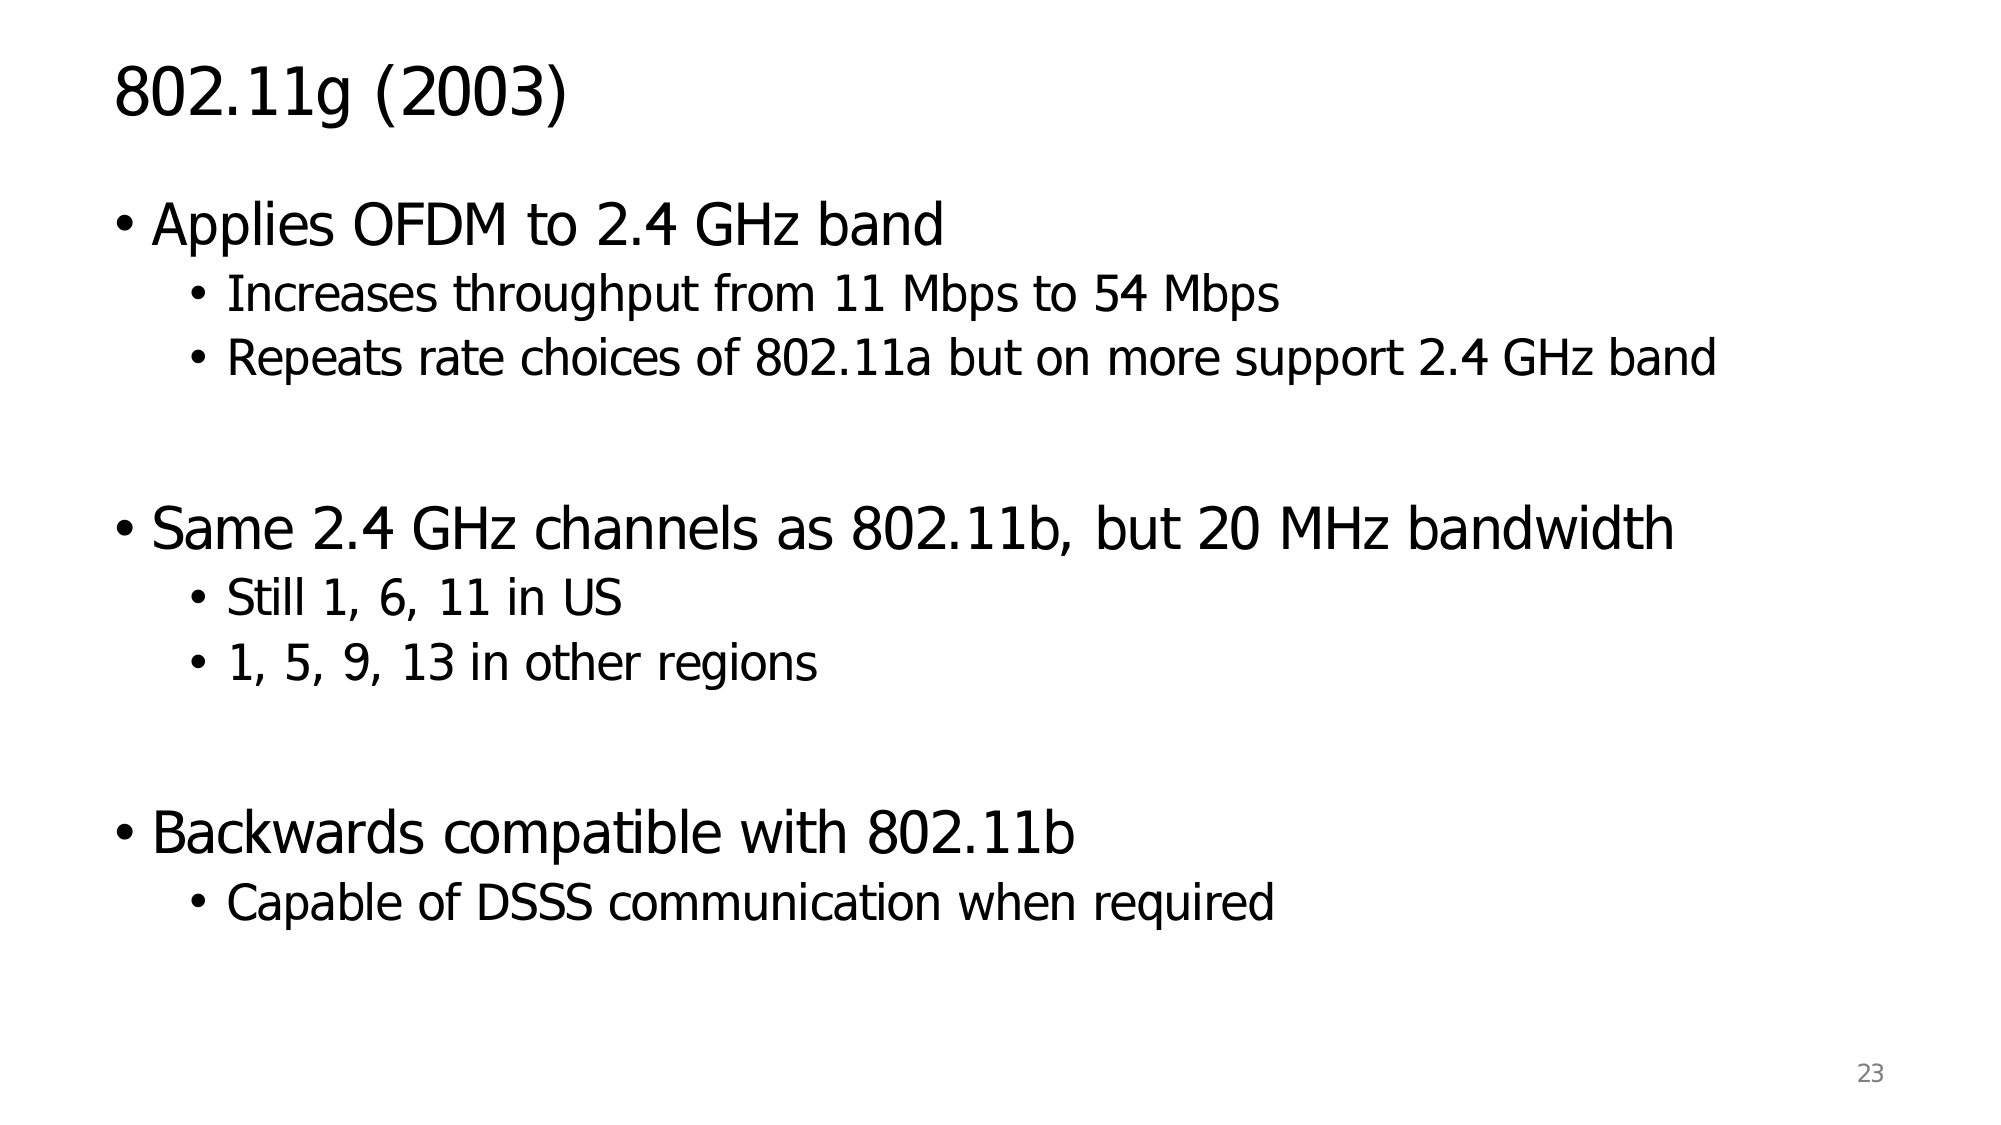

# 802.11g (2003)
Applies OFDM to 2.4 GHz band
Increases throughput from 11 Mbps to 54 Mbps
Repeats rate choices of 802.11a but on more support 2.4 GHz band

Same 2.4 GHz channels as 802.11b, but 20 MHz bandwidth
Still 1, 6, 11 in US
1, 5, 9, 13 in other regions

Backwards compatible with 802.11b
Capable of DSSS communication when required
23